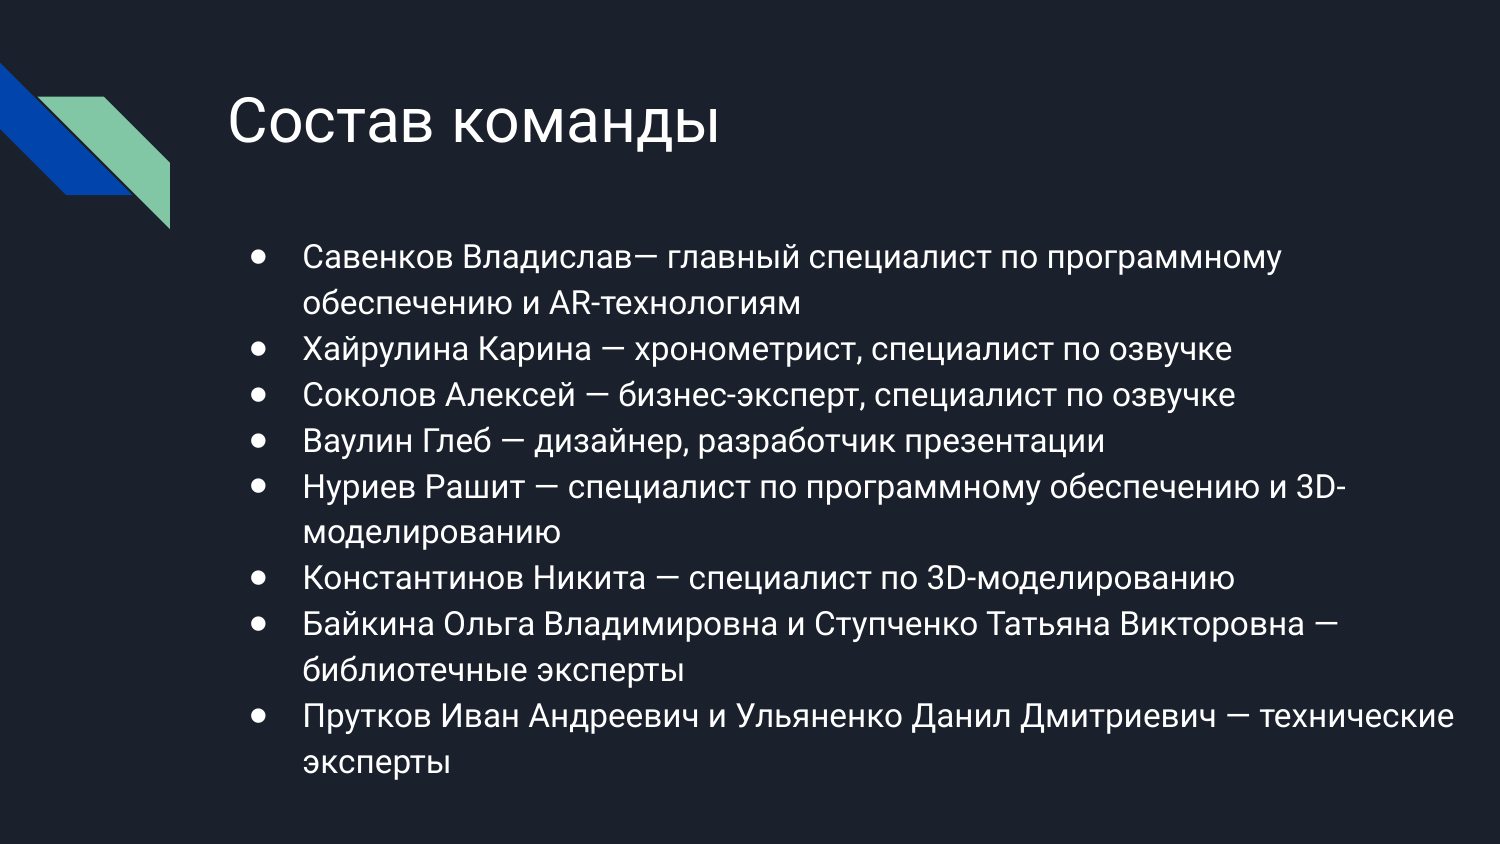

Состав команды
Савенков Владислав— главный специалист по программному обеспечению и AR-технологиям
Хайрулина Карина — хронометрист, специалист по озвучке
Соколов Алексей — бизнес-эксперт, специалист по озвучке
Ваулин Глеб — дизайнер, разработчик презентации
Нуриев Рашит — специалист по программному обеспечению и 3D-моделированию
Константинов Никита — специалист по 3D-моделированию
Байкина Ольга Владимировна и Ступченко Татьяна Викторовна — библиотечные эксперты
Прутков Иван Андреевич и Ульяненко Данил Дмитриевич — технические эксперты